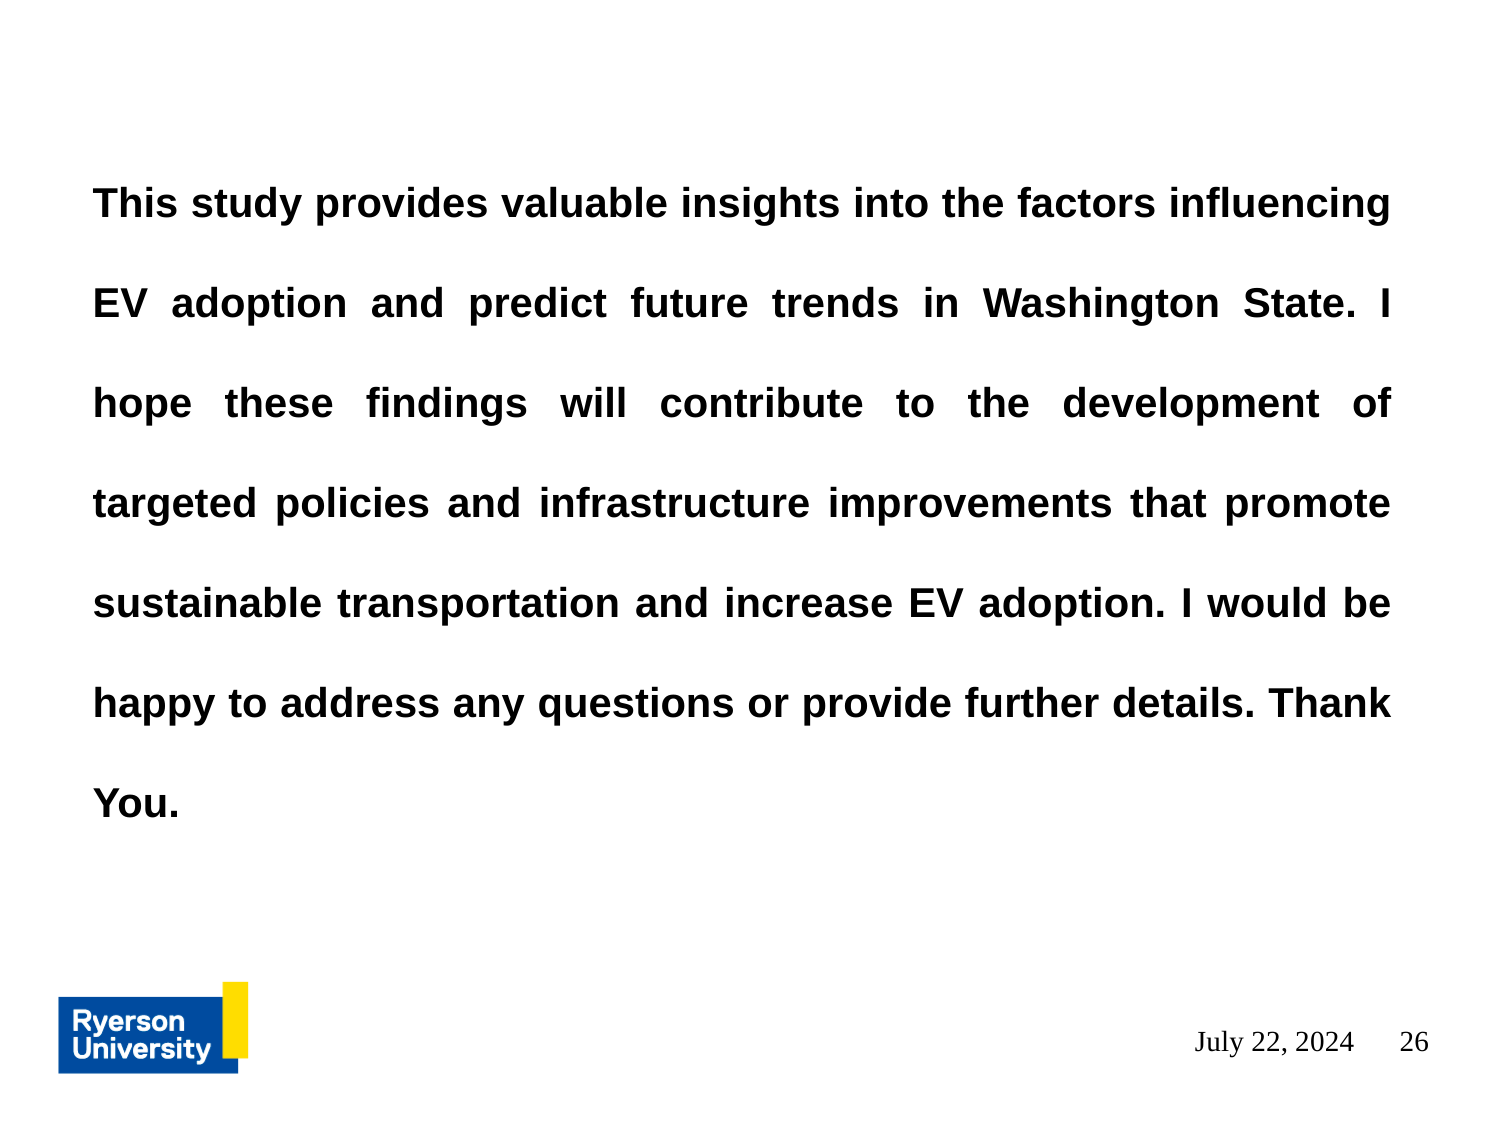

# This study provides valuable insights into the factors influencing EV adoption and predict future trends in Washington State. I hope these findings will contribute to the development of targeted policies and infrastructure improvements that promote sustainable transportation and increase EV adoption. I would be happy to address any questions or provide further details. Thank You.
26
July 22, 2024